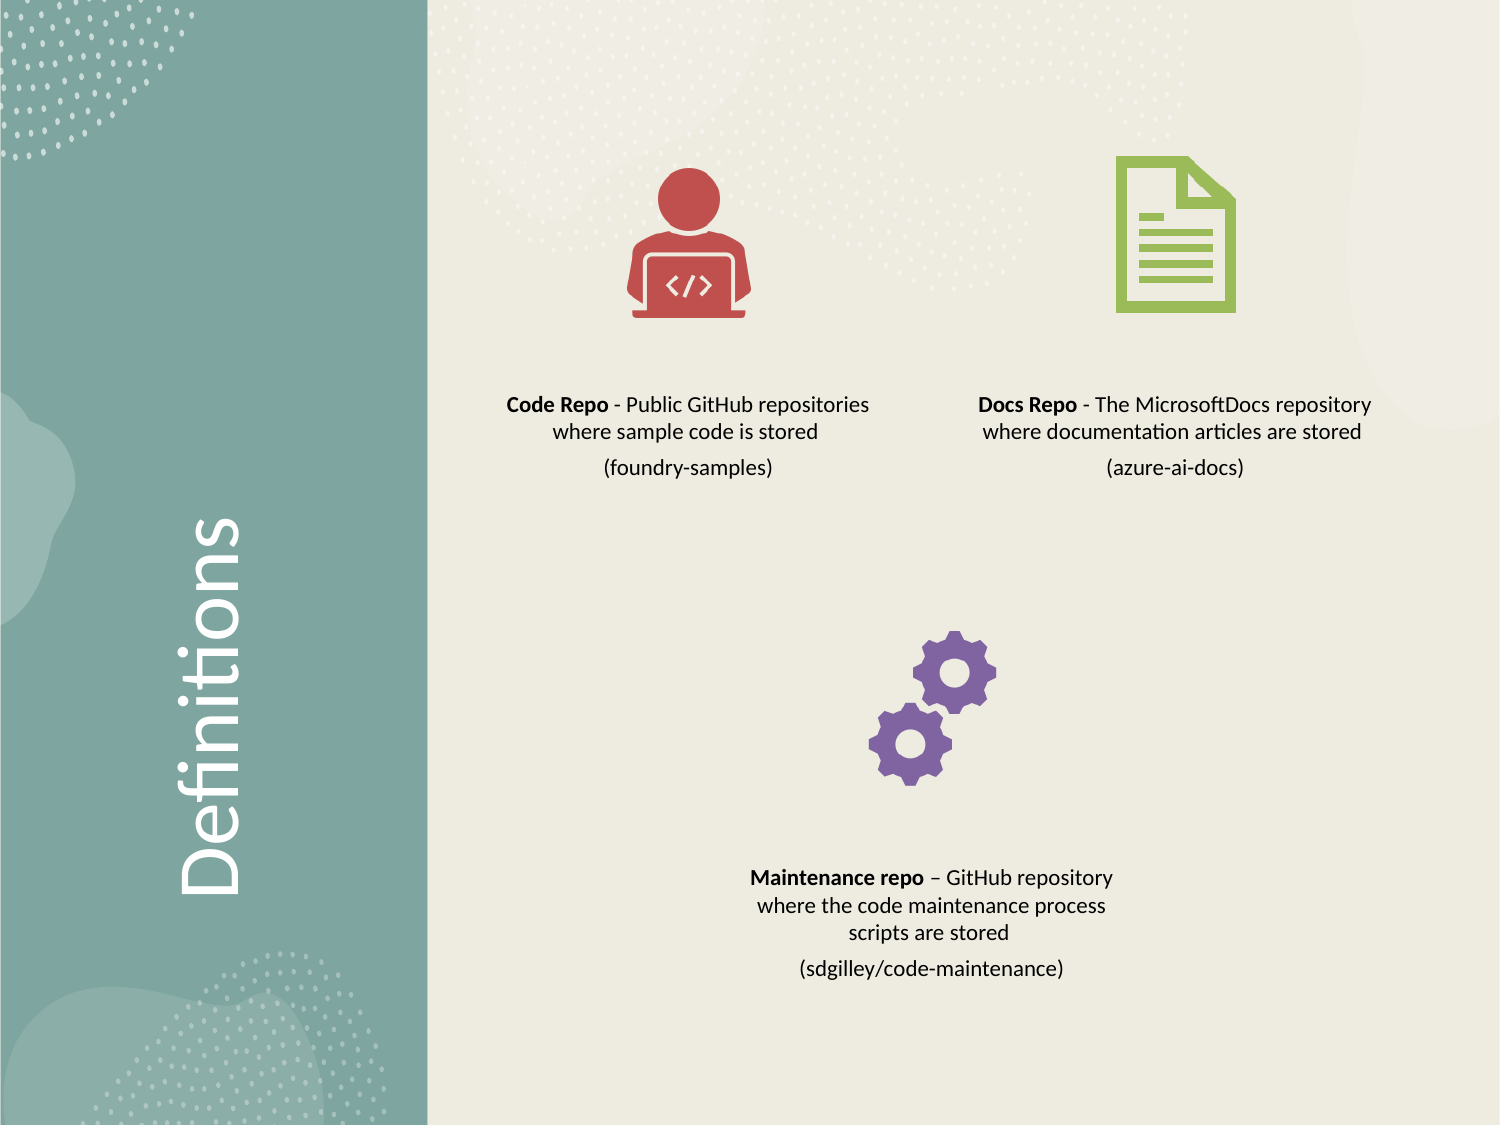

Code Repo - Public GitHub repositories where sample code is stored
(foundry-samples)
Docs Repo - The MicrosoftDocs repository where documentation articles are stored
(azure-ai-docs)
Maintenance repo – GitHub repository where the code maintenance process scripts are stored
(sdgilley/code-maintenance)
# Definitions